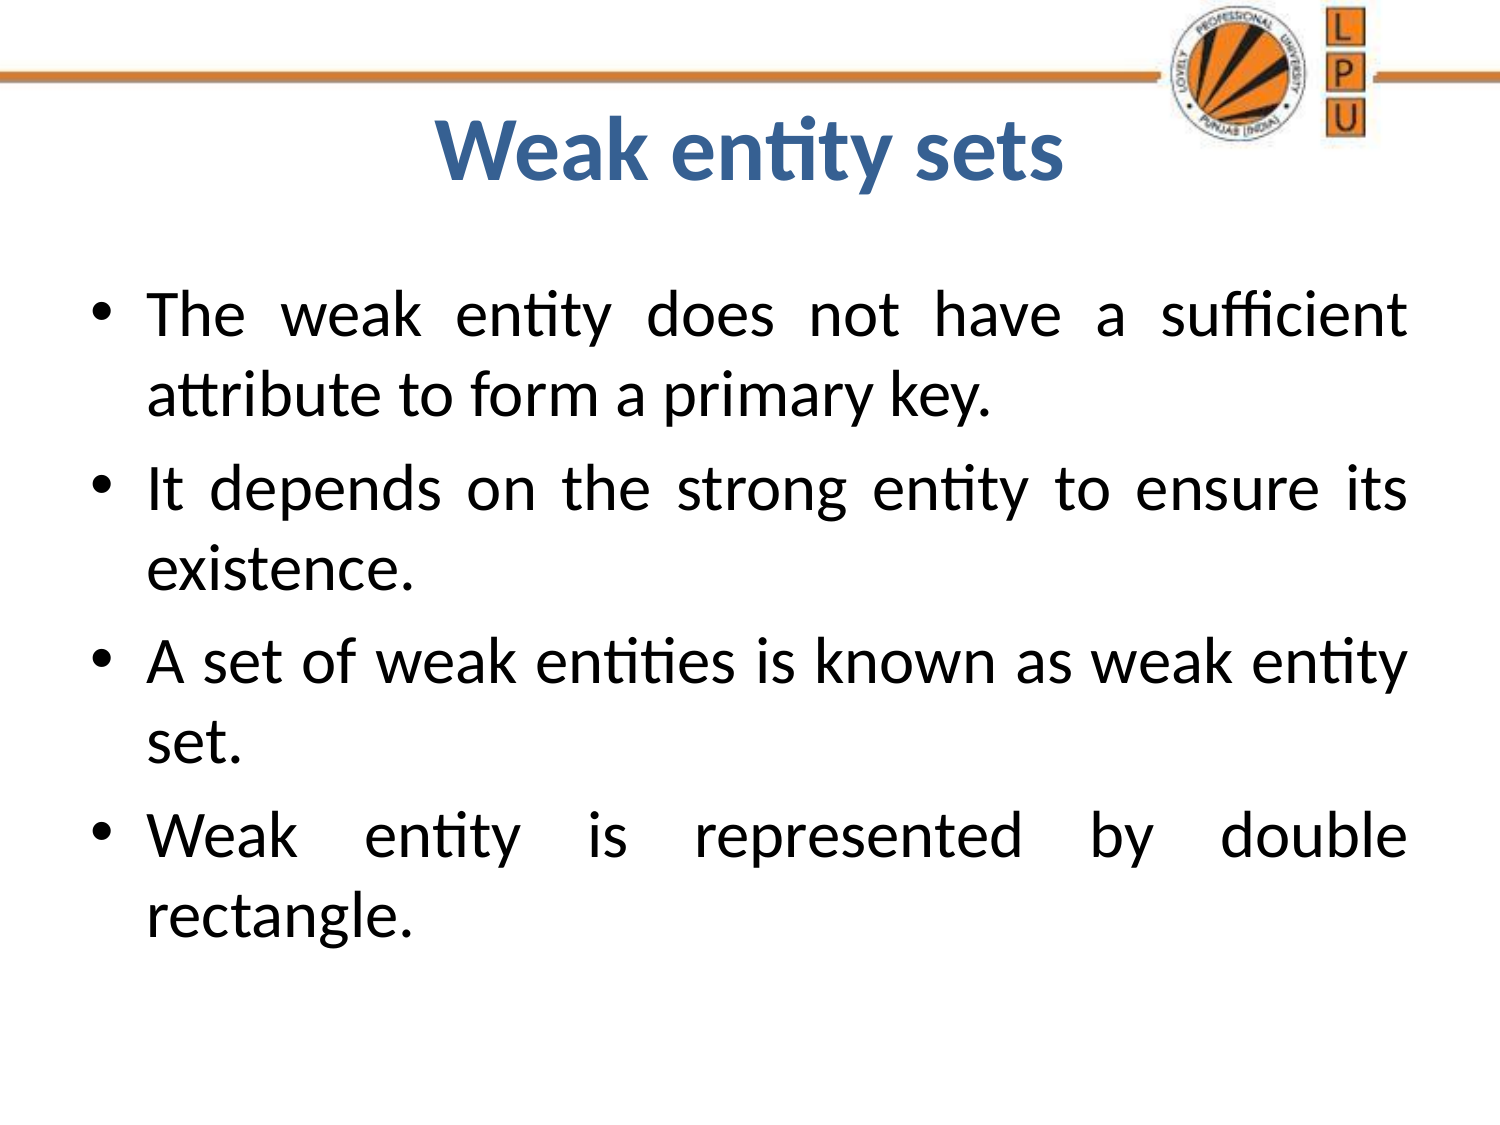

# Weak entity sets
The weak entity does not have a sufficient attribute to form a primary key.
It depends on the strong entity to ensure its existence.
A set of weak entities is known as weak entity set.
Weak entity is represented by double rectangle.